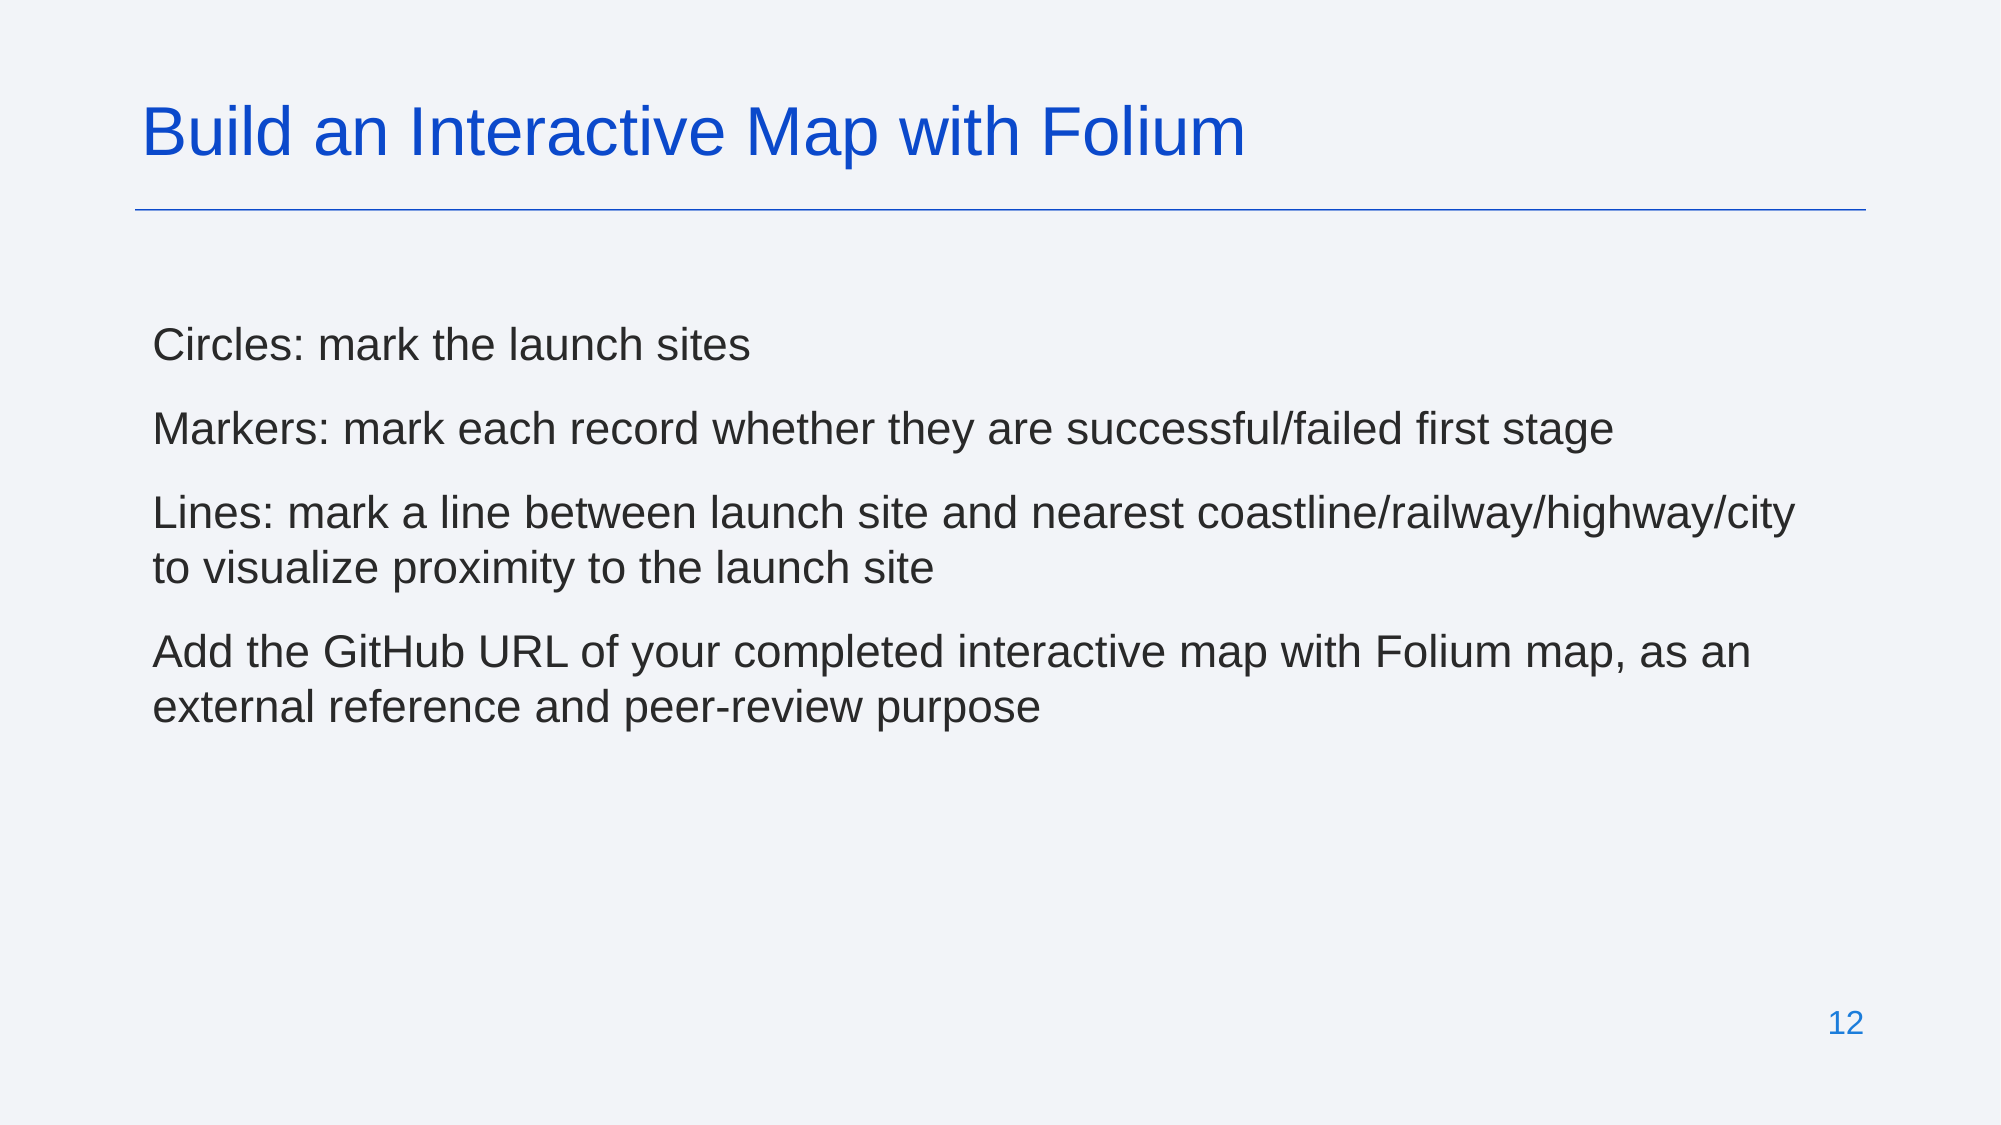

Build an Interactive Map with Folium
Circles: mark the launch sites
Markers: mark each record whether they are successful/failed first stage
Lines: mark a line between launch site and nearest coastline/railway/highway/city to visualize proximity to the launch site
Add the GitHub URL of your completed interactive map with Folium map, as an external reference and peer-review purpose

12